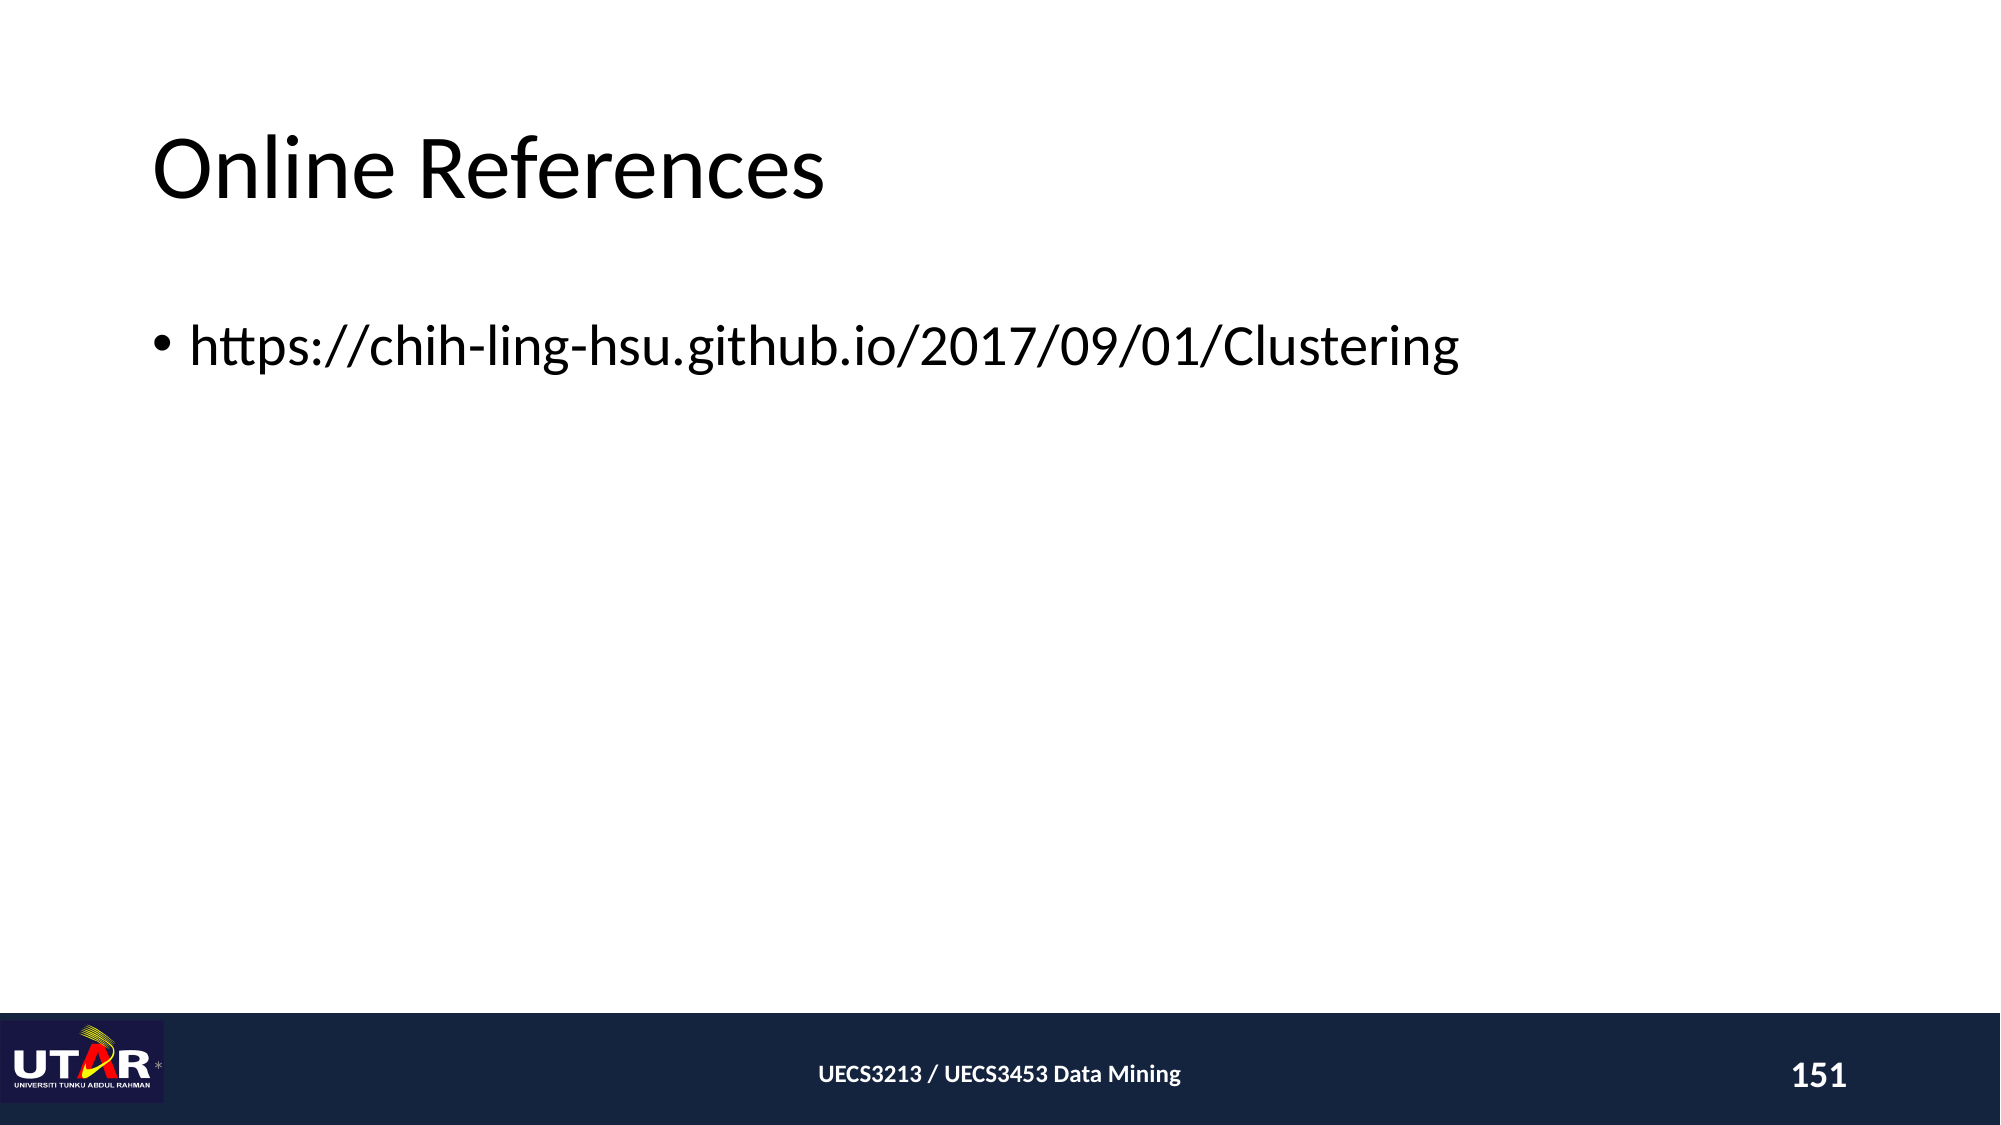

# Online References
https://chih-ling-hsu.github.io/2017/09/01/Clustering
*
UECS3213 / UECS3453 Data Mining
151